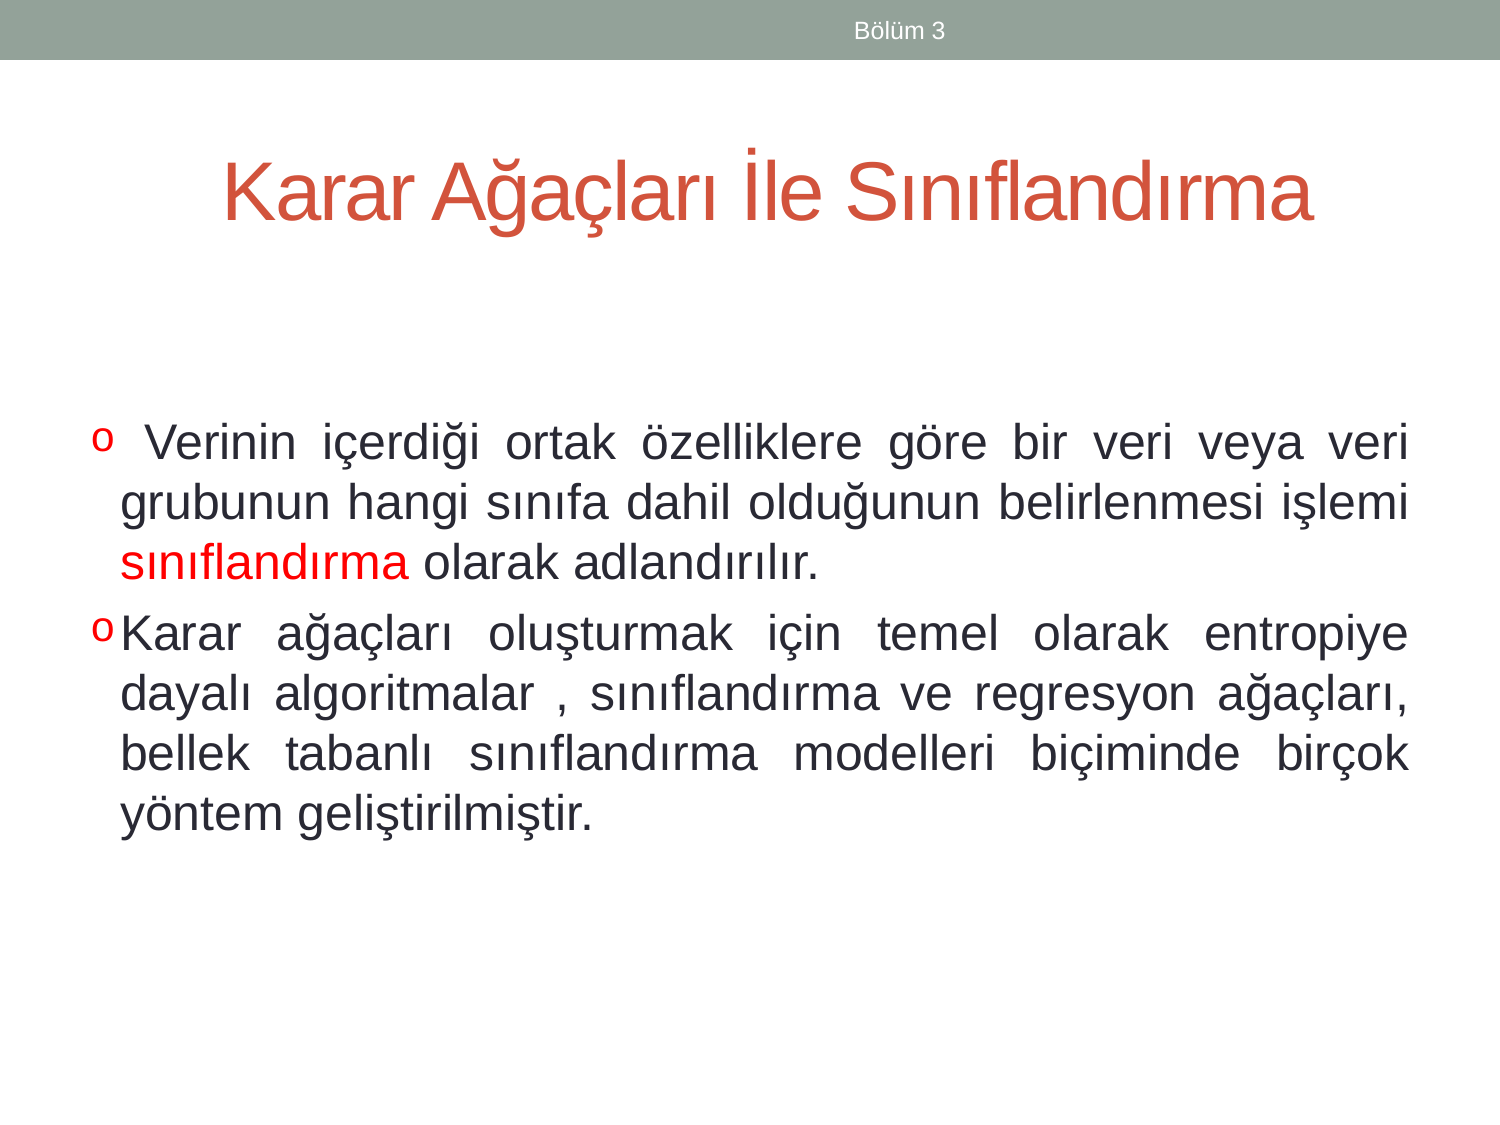

Bölüm 3
# Karar Ağaçları İle Sınıflandırma

 Verinin içerdiği ortak özelliklere göre bir veri veya veri grubunun hangi sınıfa dahil olduğunun belirlenmesi işlemi sınıflandırma olarak adlandırılır.
Karar ağaçları oluşturmak için temel olarak entropiye dayalı algoritmalar , sınıflandırma ve regresyon ağaçları, bellek tabanlı sınıflandırma modelleri biçiminde birçok yöntem geliştirilmiştir.